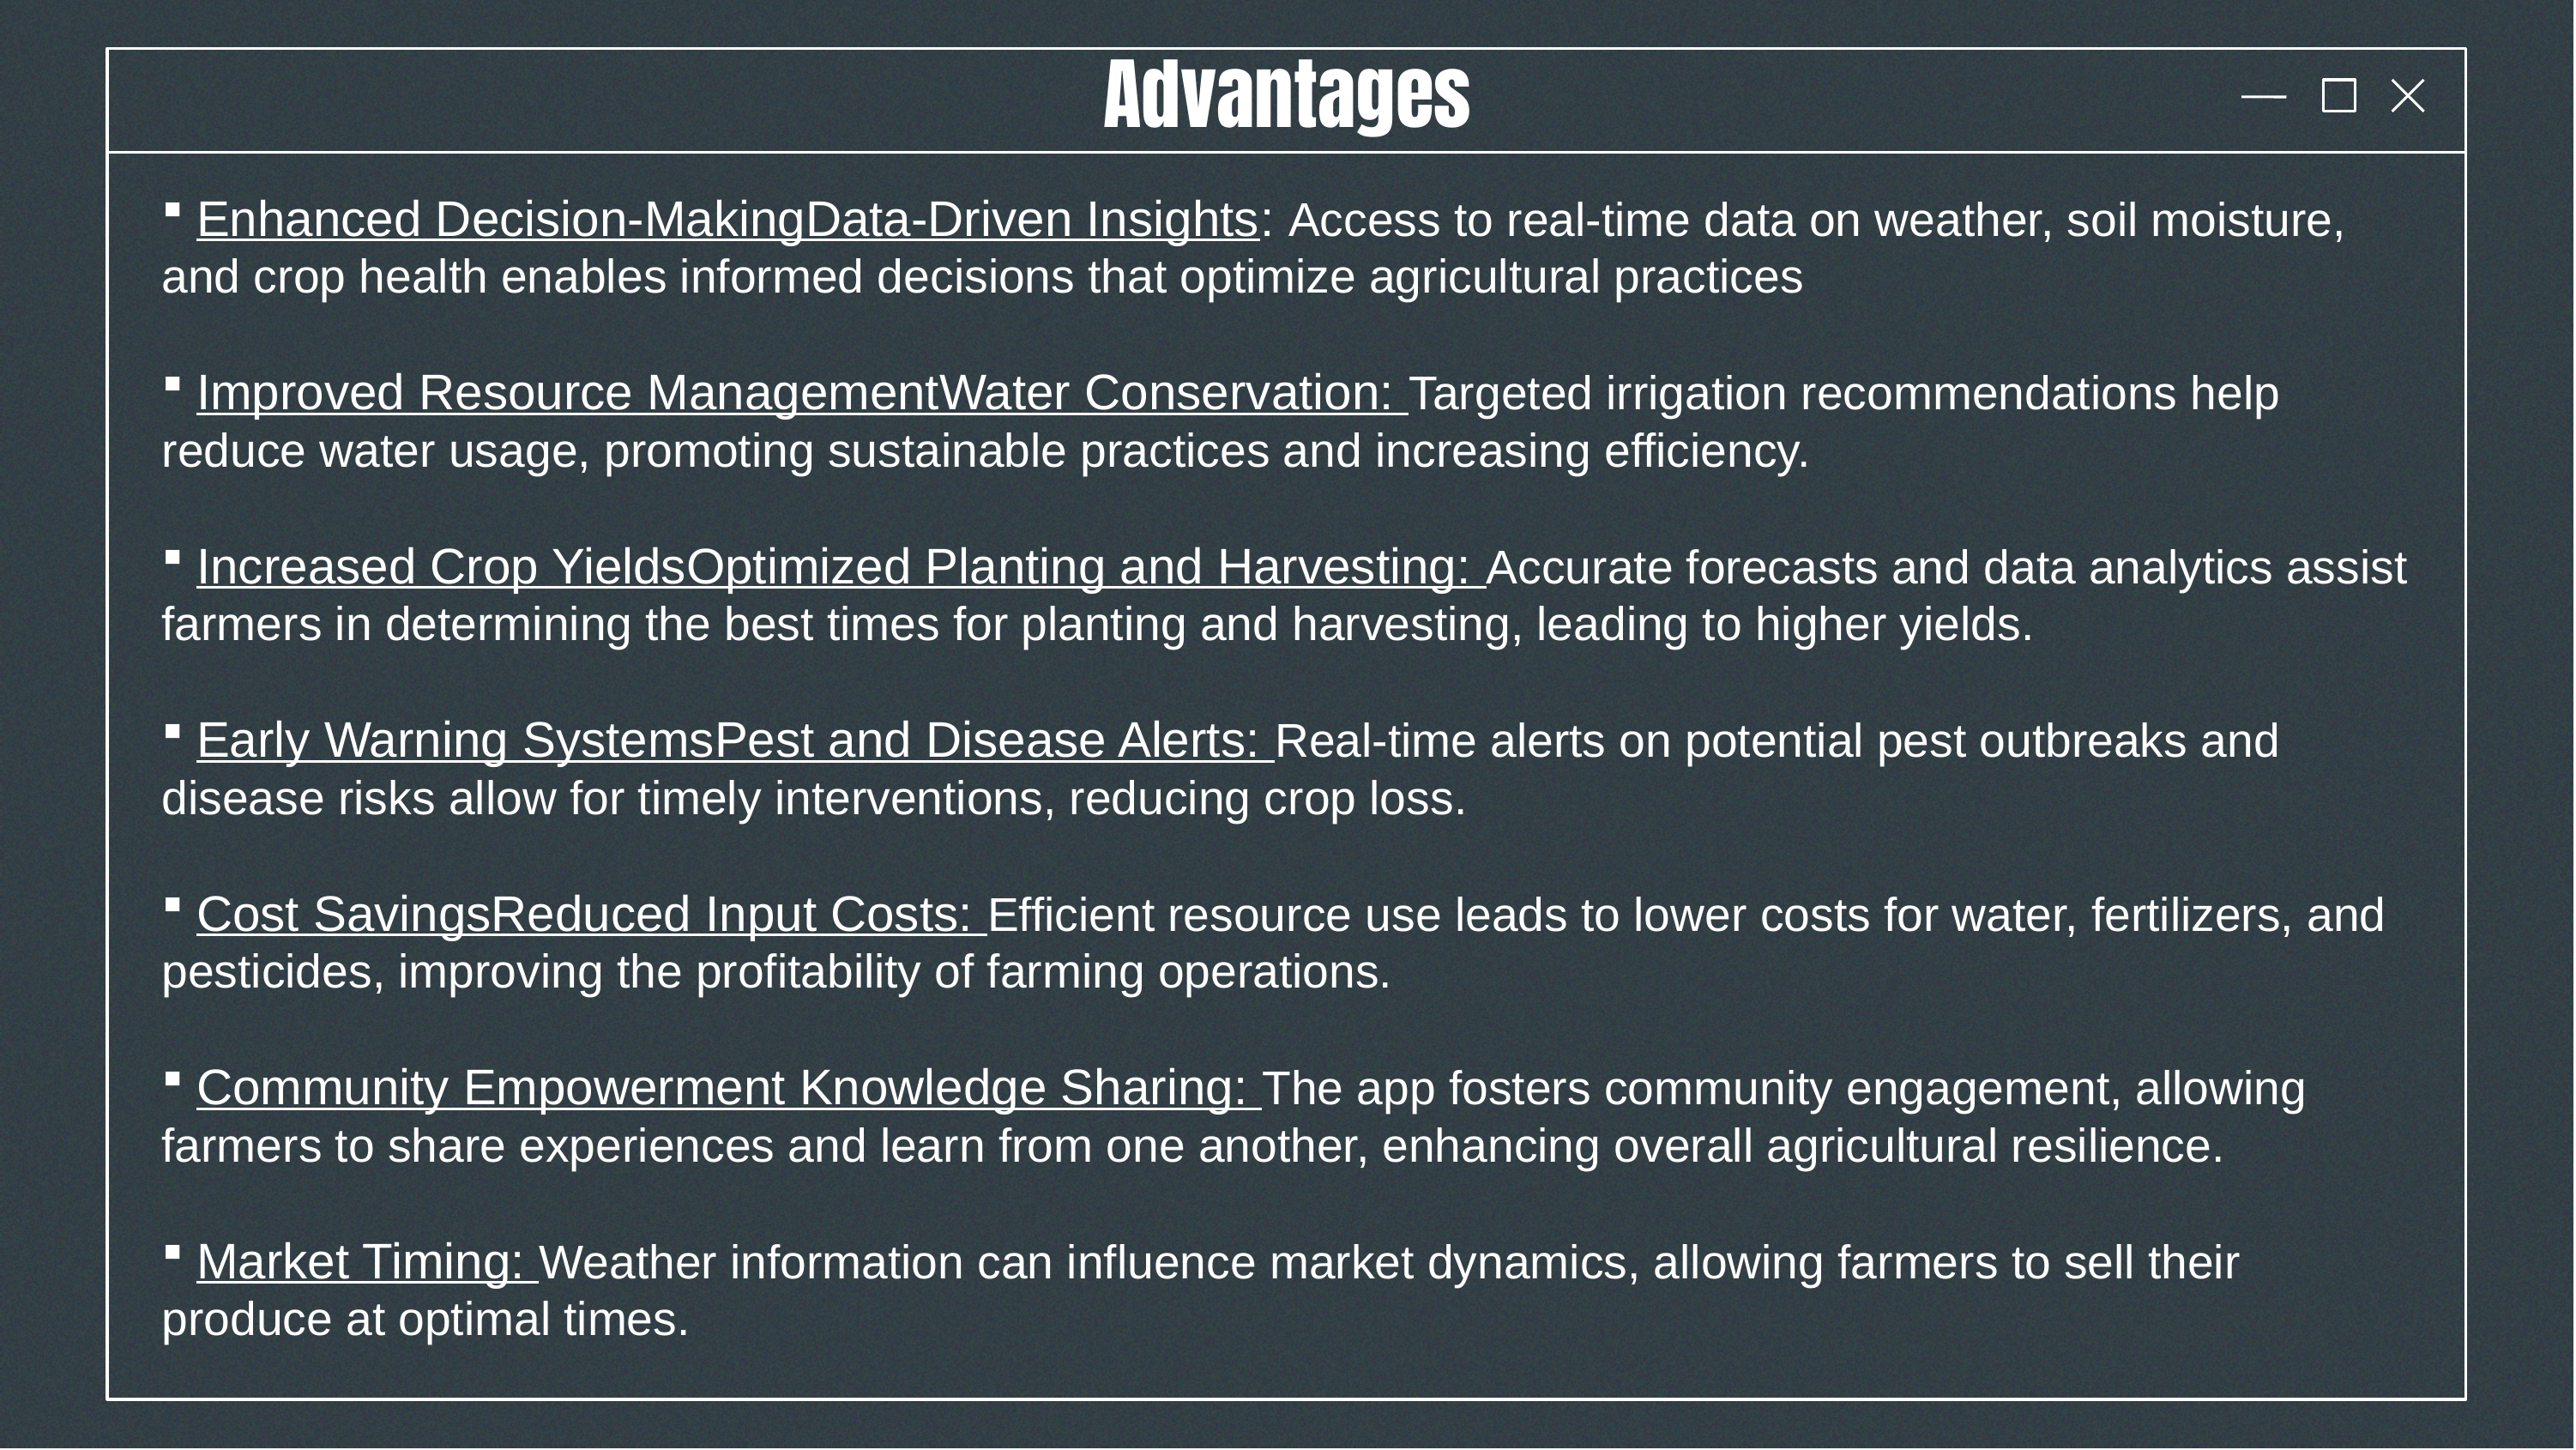

# Advantages
 Enhanced Decision-MakingData-Driven Insights: Access to real-time data on weather, soil moisture, and crop health enables informed decisions that optimize agricultural practices

 Improved Resource ManagementWater Conservation: Targeted irrigation recommendations help reduce water usage, promoting sustainable practices and increasing efficiency.

 Increased Crop YieldsOptimized Planting and Harvesting: Accurate forecasts and data analytics assist farmers in determining the best times for planting and harvesting, leading to higher yields.

 Early Warning SystemsPest and Disease Alerts: Real-time alerts on potential pest outbreaks and disease risks allow for timely interventions, reducing crop loss.

 Cost SavingsReduced Input Costs: Efficient resource use leads to lower costs for water, fertilizers, and pesticides, improving the profitability of farming operations.

 Community Empowerment Knowledge Sharing: The app fosters community engagement, allowing farmers to share experiences and learn from one another, enhancing overall agricultural resilience.

 Market Timing: Weather information can influence market dynamics, allowing farmers to sell their produce at optimal times.